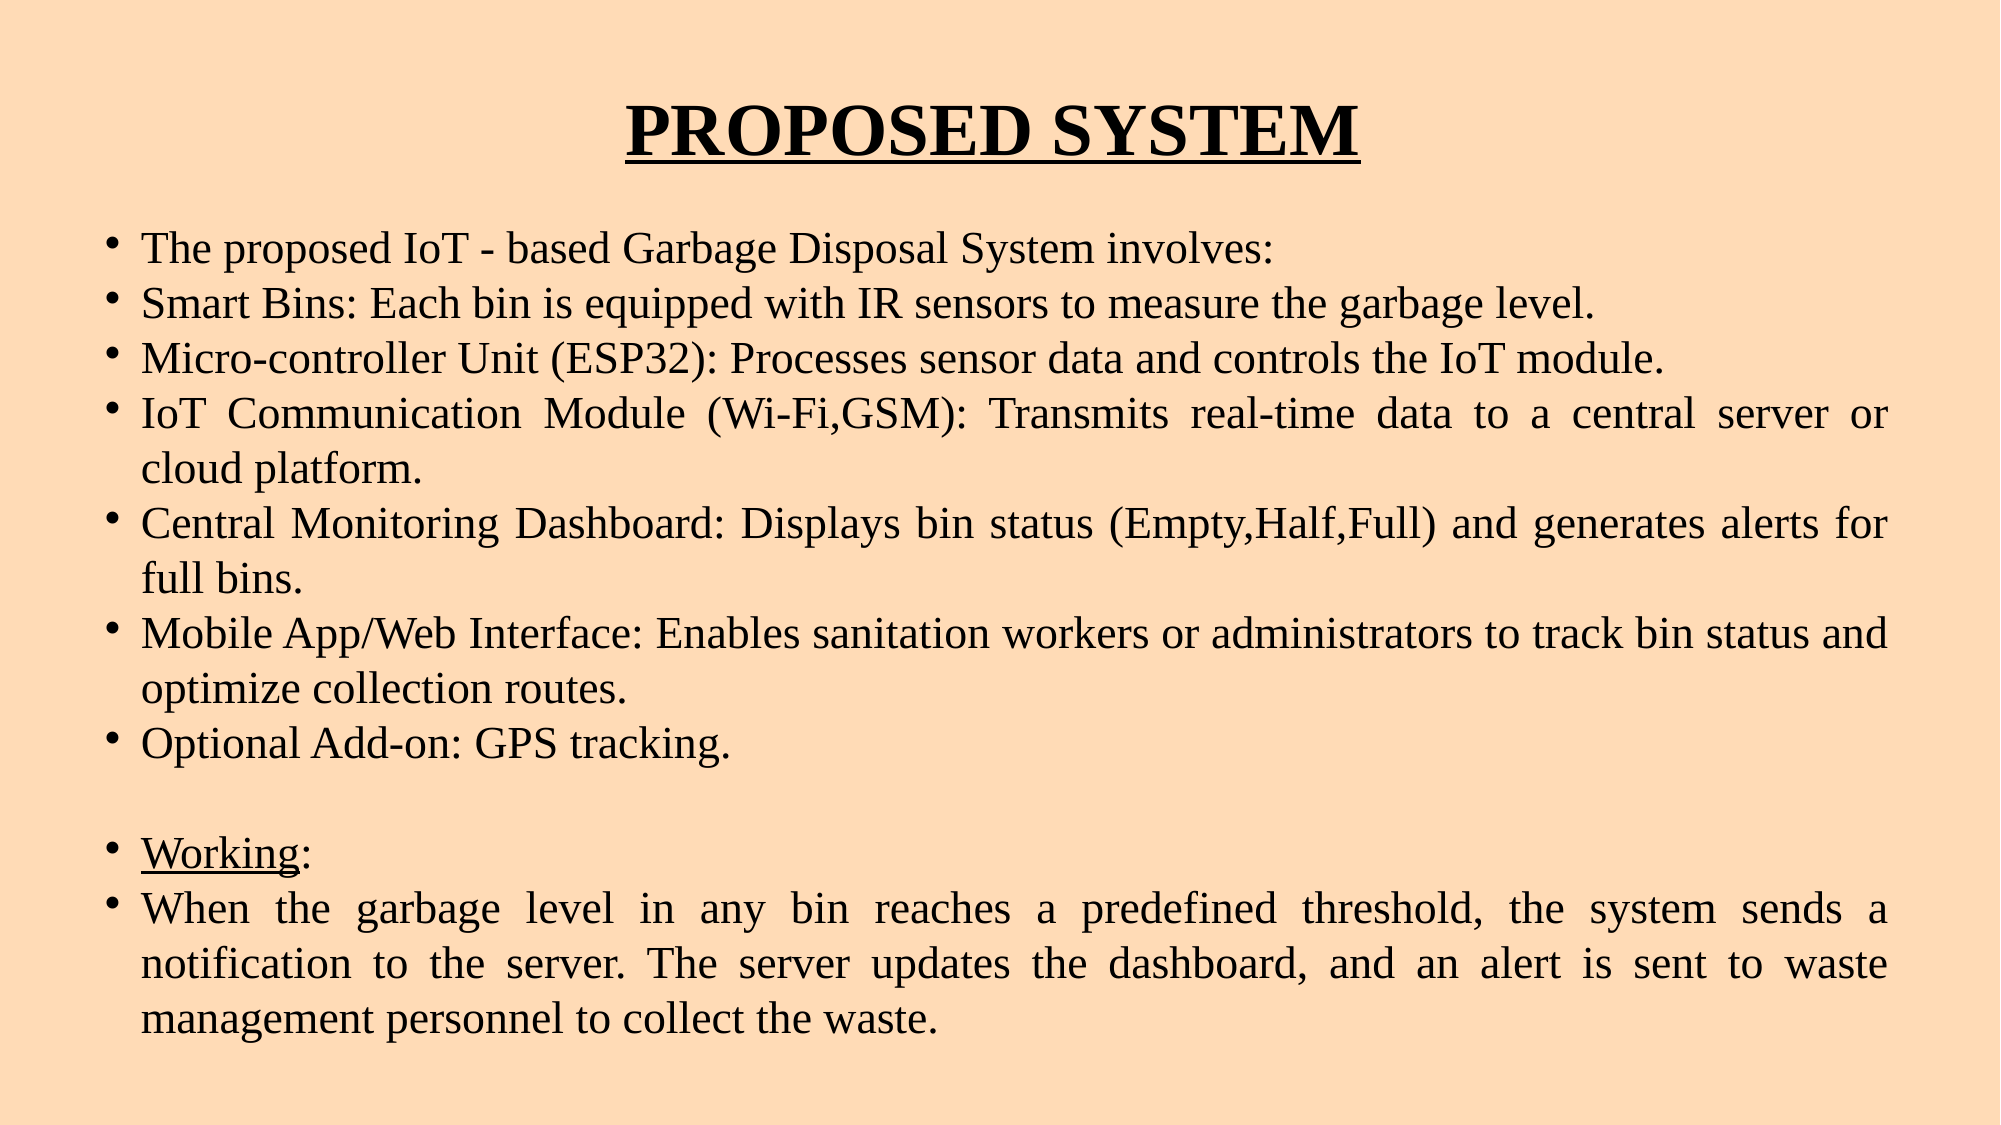

PROPOSED SYSTEM
The proposed IoT - based Garbage Disposal System involves:
Smart Bins: Each bin is equipped with IR sensors to measure the garbage level.
Micro-controller Unit (ESP32): Processes sensor data and controls the IoT module.
IoT Communication Module (Wi-Fi,GSM): Transmits real-time data to a central server or cloud platform.
Central Monitoring Dashboard: Displays bin status (Empty,Half,Full) and generates alerts for full bins.
Mobile App/Web Interface: Enables sanitation workers or administrators to track bin status and optimize collection routes.
Optional Add-on: GPS tracking.

Working:
When the garbage level in any bin reaches a predefined threshold, the system sends a notification to the server. The server updates the dashboard, and an alert is sent to waste management personnel to collect the waste.